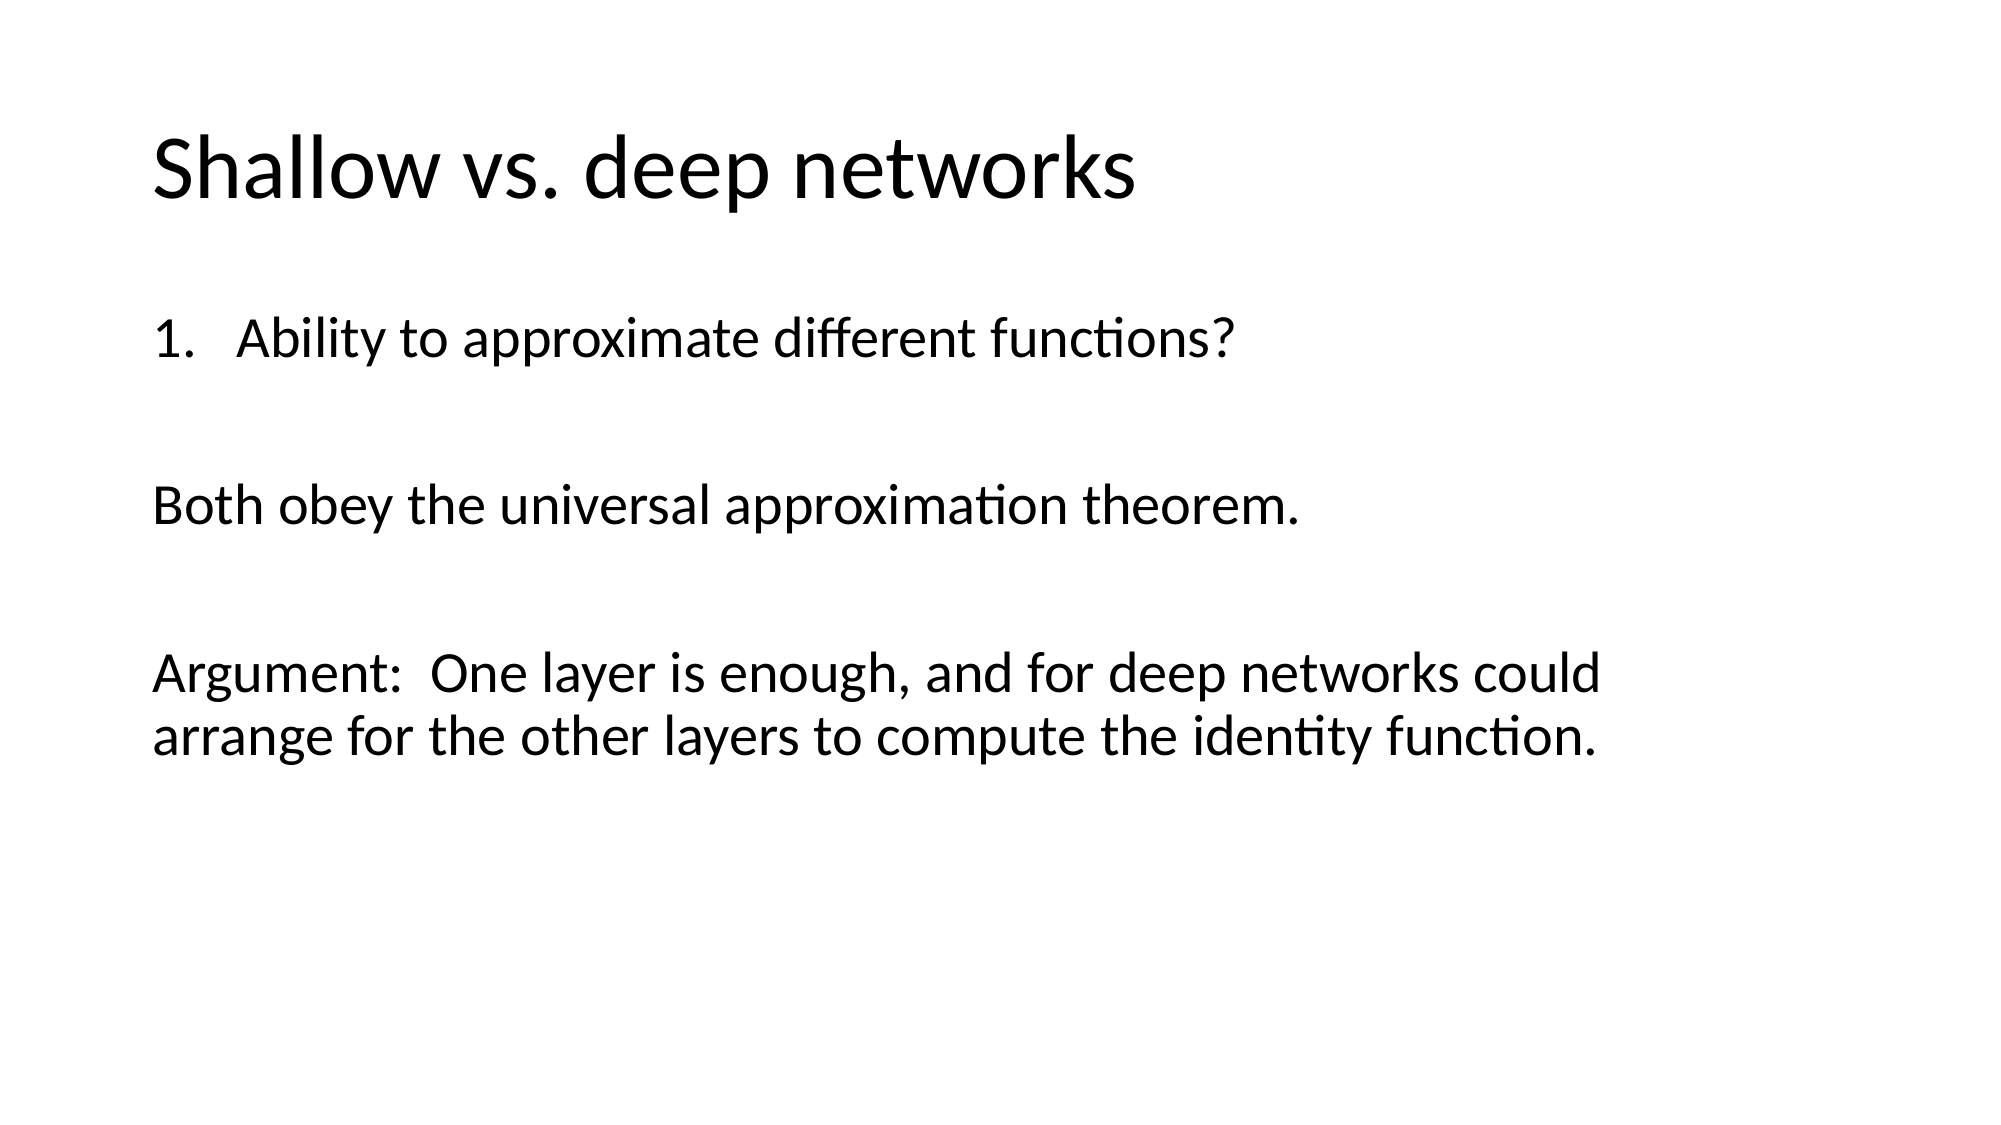

# Shallow vs. deep networks
Ability to approximate different functions?

Both obey the universal approximation theorem.

Argument:  One layer is enough, and for deep networks could arrange for the other layers to compute the identity function.